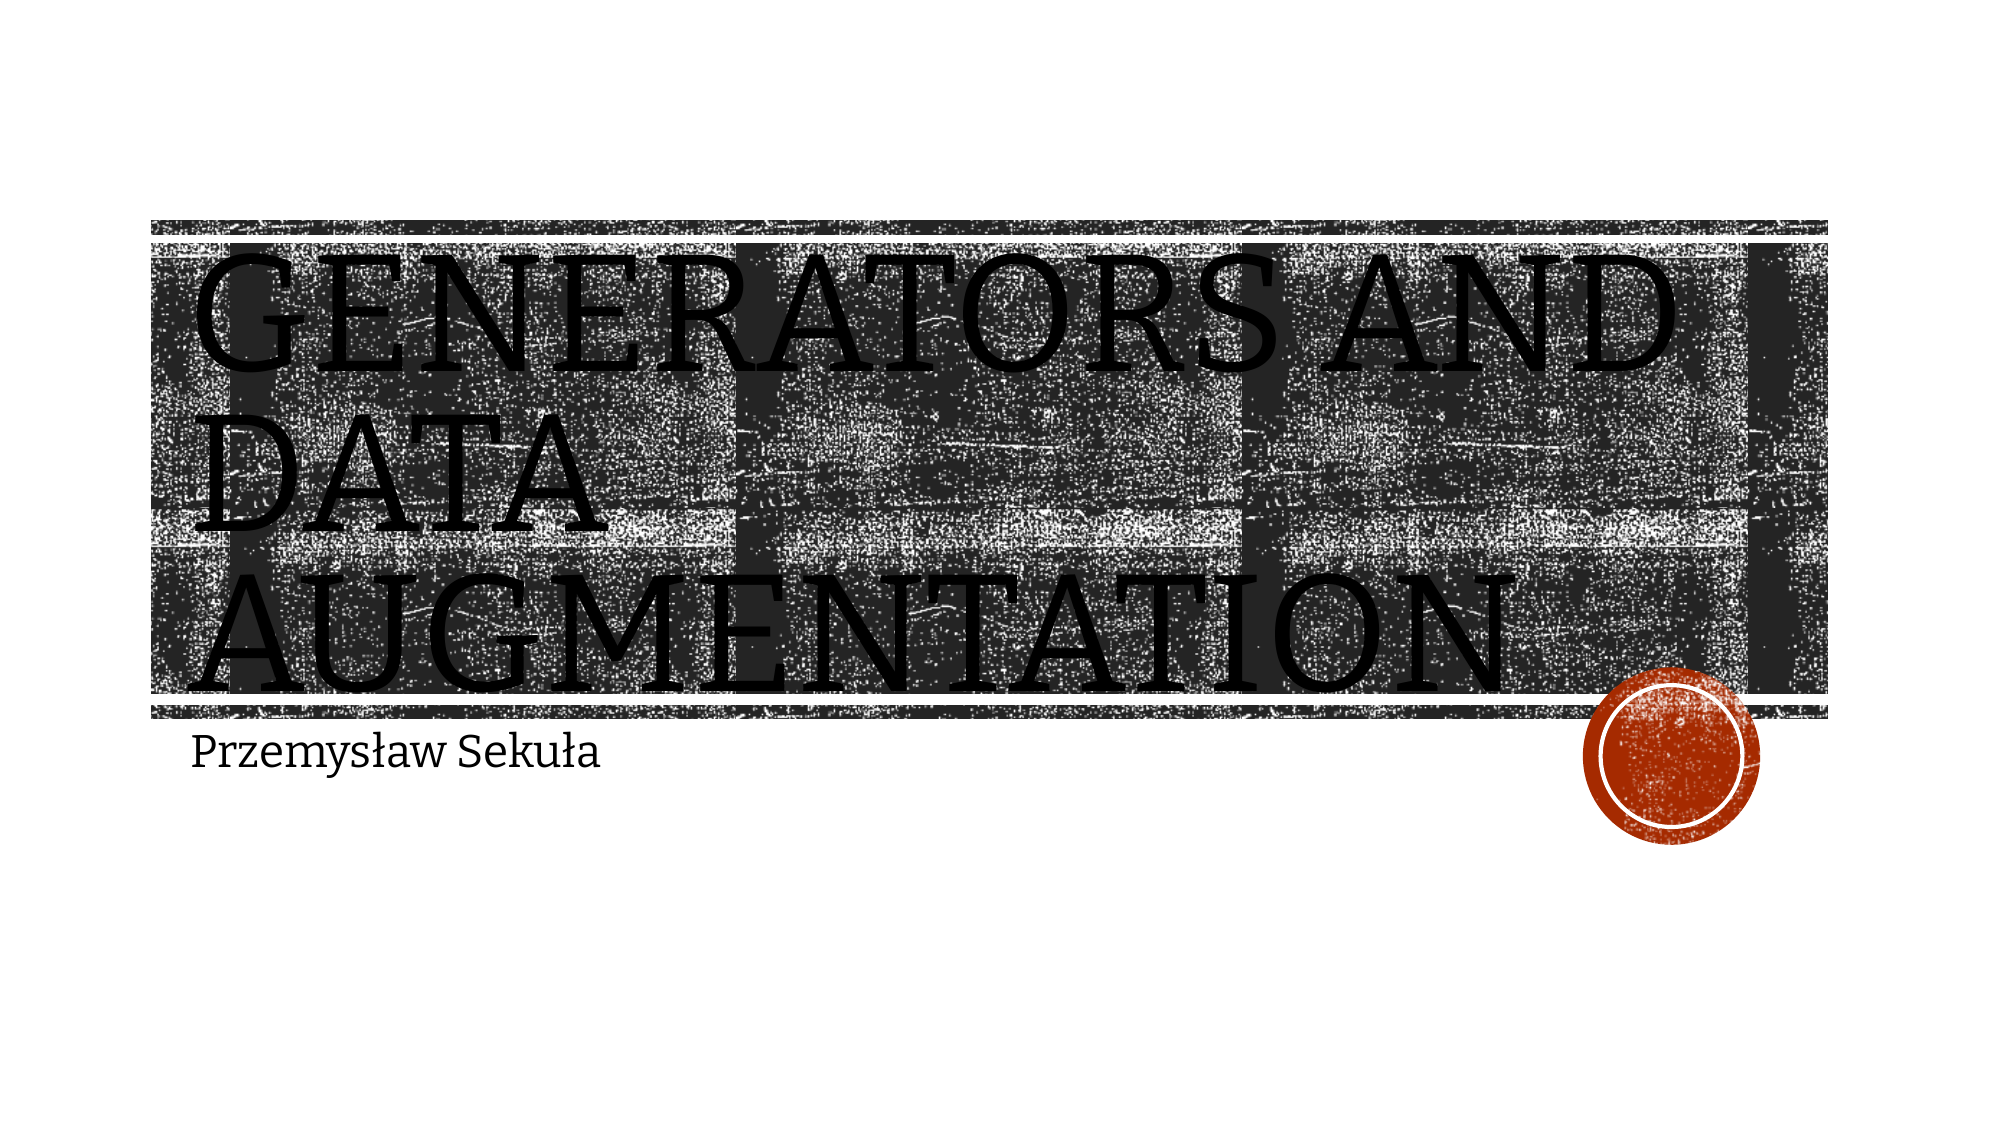

# Generators and Data Augmentation
Przemysław Sekuła